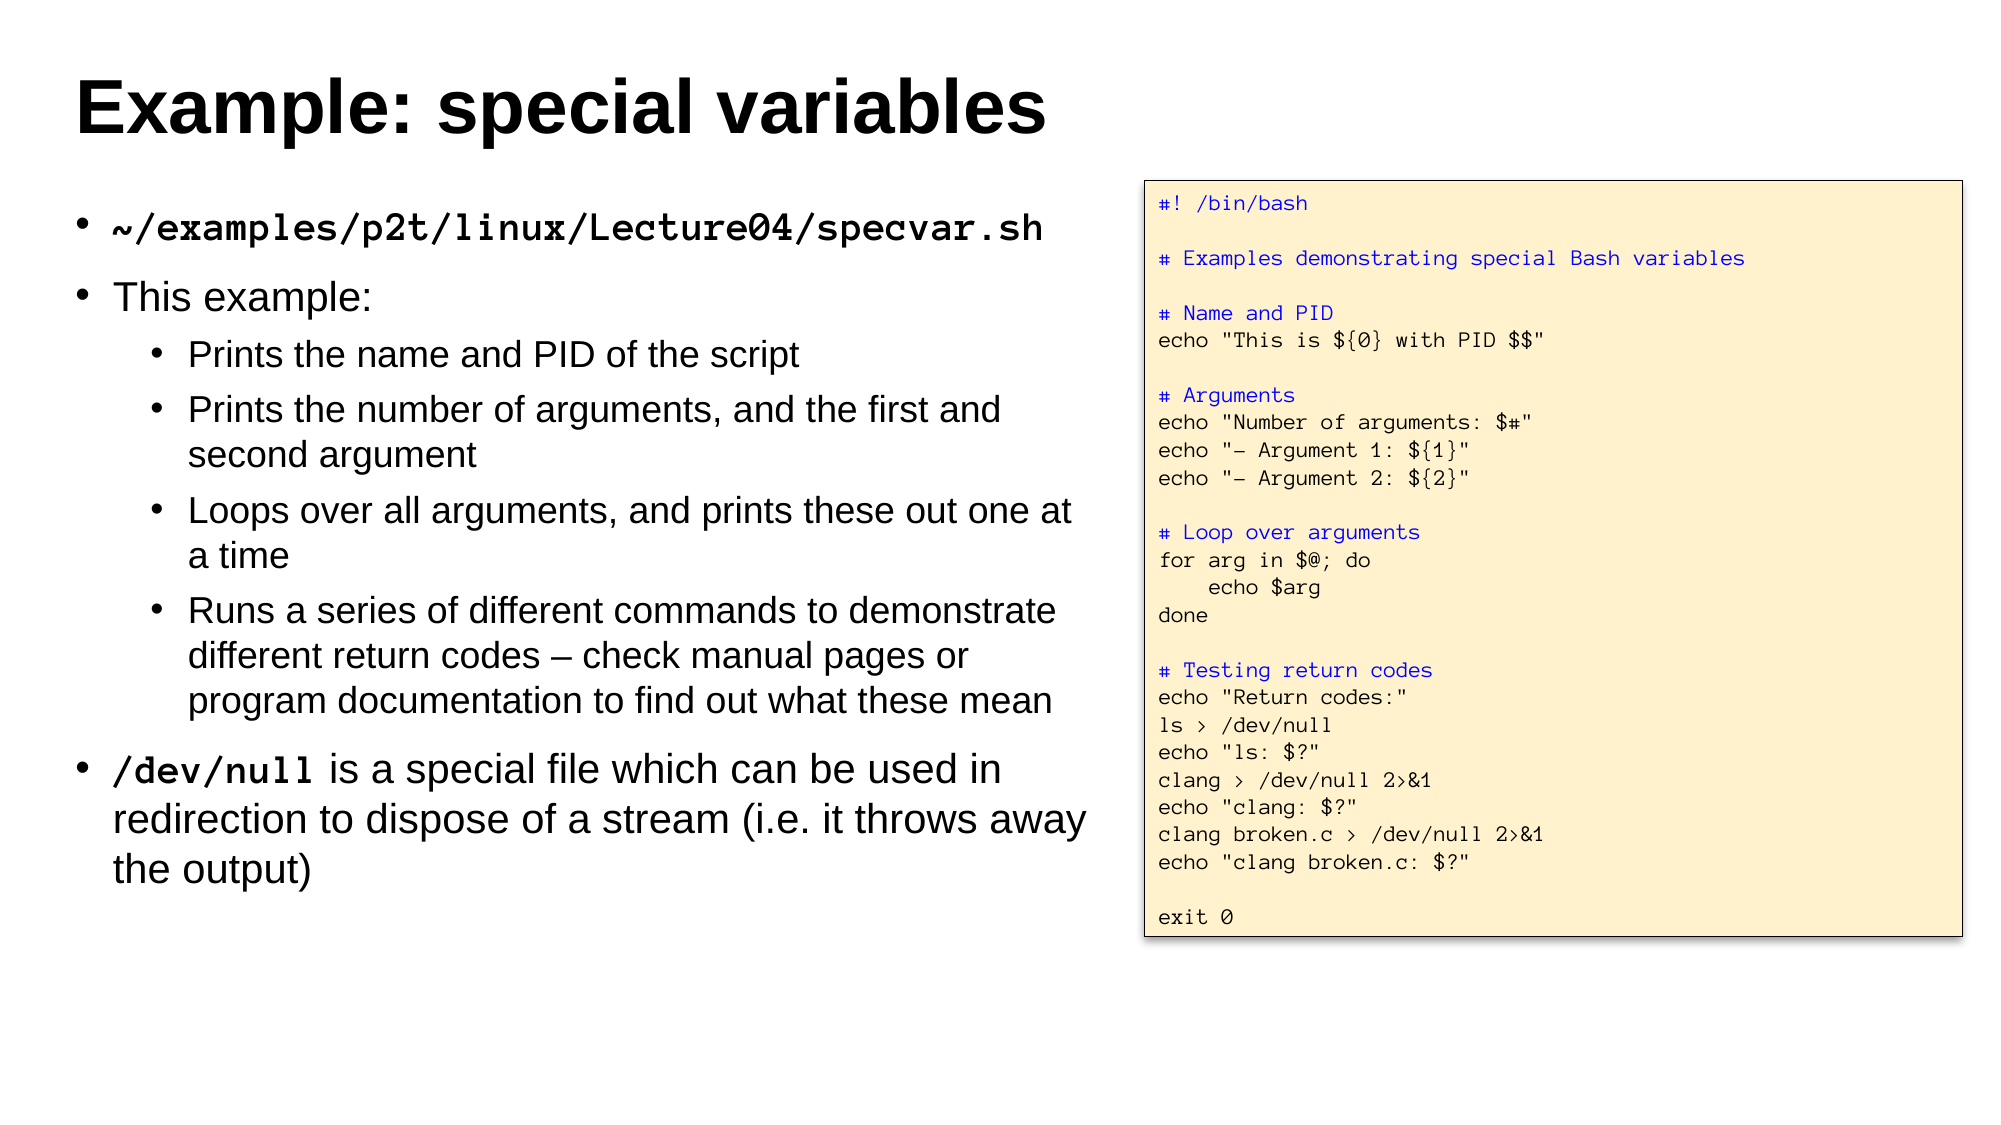

# Example: special variables
#! /bin/bash

# Examples demonstrating special Bash variables

# Name and PID
echo "This is ${0} with PID $$"

# Arguments
echo "Number of arguments: $#"
echo "- Argument 1: ${1}"
echo "- Argument 2: ${2}"

# Loop over arguments
for arg in $@; do
    echo $arg
done

# Testing return codes
echo "Return codes:"
ls > /dev/null
echo "ls: $?"
clang > /dev/null 2>&1
echo "clang: $?"
clang broken.c > /dev/null 2>&1
echo "clang broken.c: $?"

exit 0
~/examples/p2t/linux/Lecture04/specvar.sh
This example:
Prints the name and PID of the script
Prints the number of arguments, and the first and second argument
Loops over all arguments, and prints these out one at a time
Runs a series of different commands to demonstrate different return codes – check manual pages or program documentation to find out what these mean
/dev/null is a special file which can be used in redirection to dispose of a stream (i.e. it throws away the output)